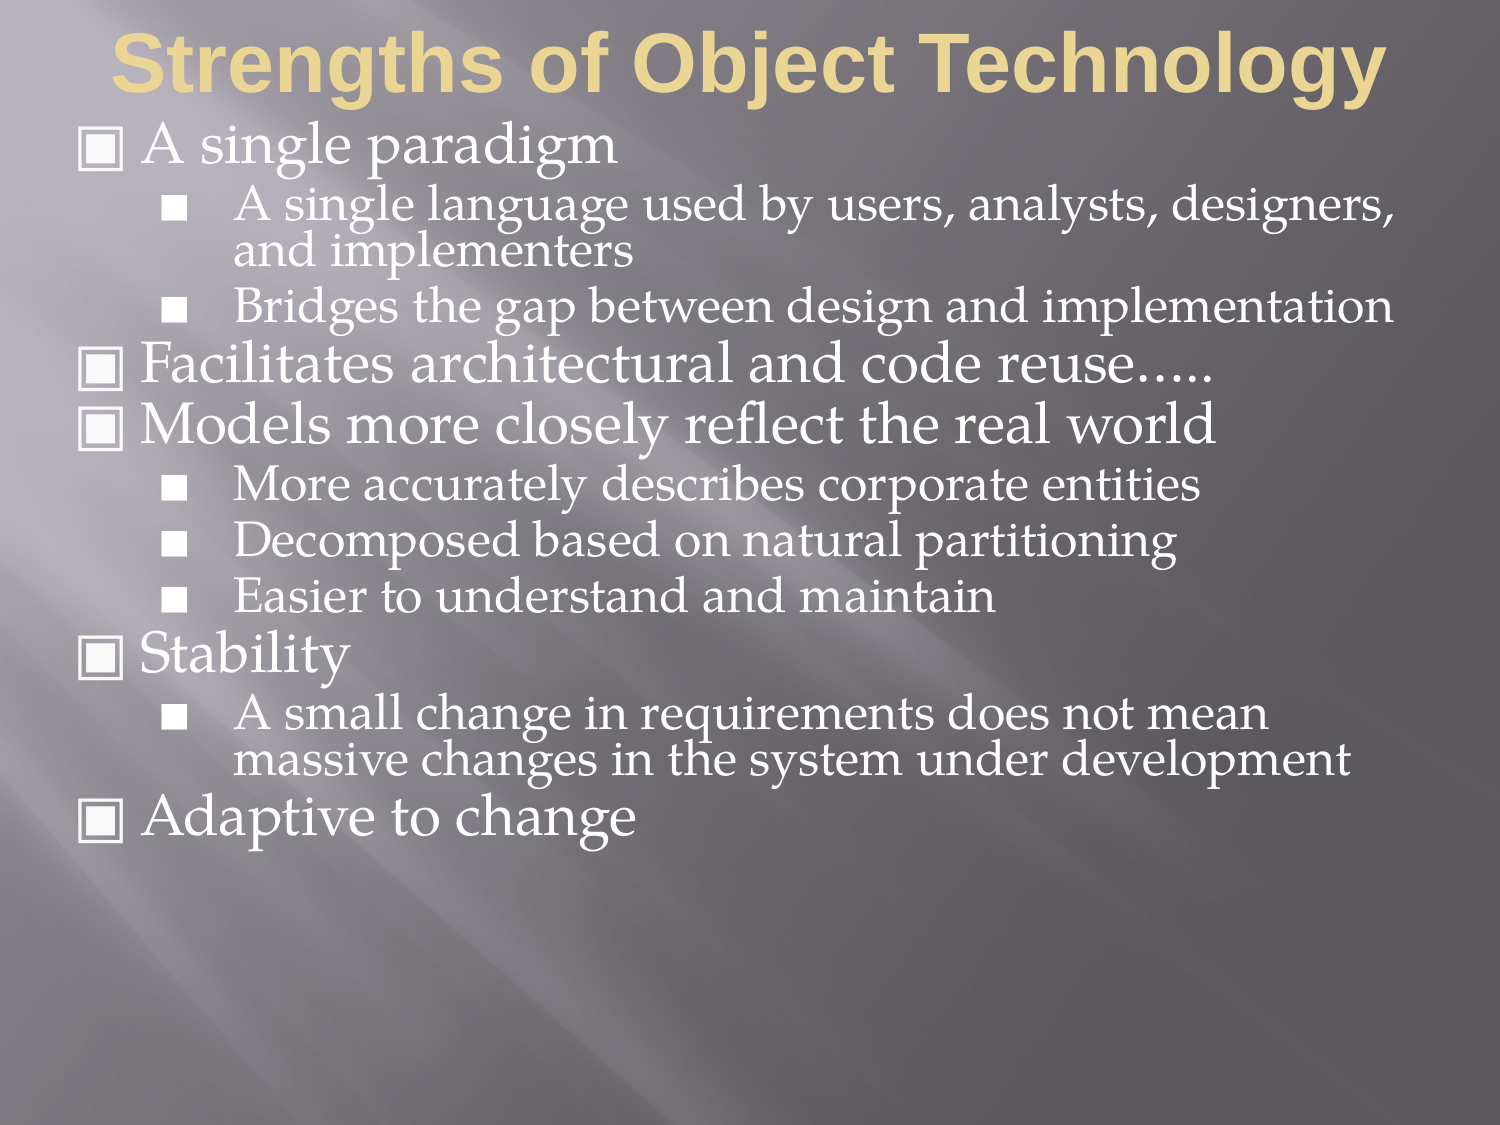

# Strengths of Object Technology
A single paradigm
A single language used by users, analysts, designers, and implementers
Bridges the gap between design and implementation
Facilitates architectural and code reuse…..
Models more closely reflect the real world
More accurately describes corporate entities
Decomposed based on natural partitioning
Easier to understand and maintain
Stability
A small change in requirements does not mean massive changes in the system under development
Adaptive to change